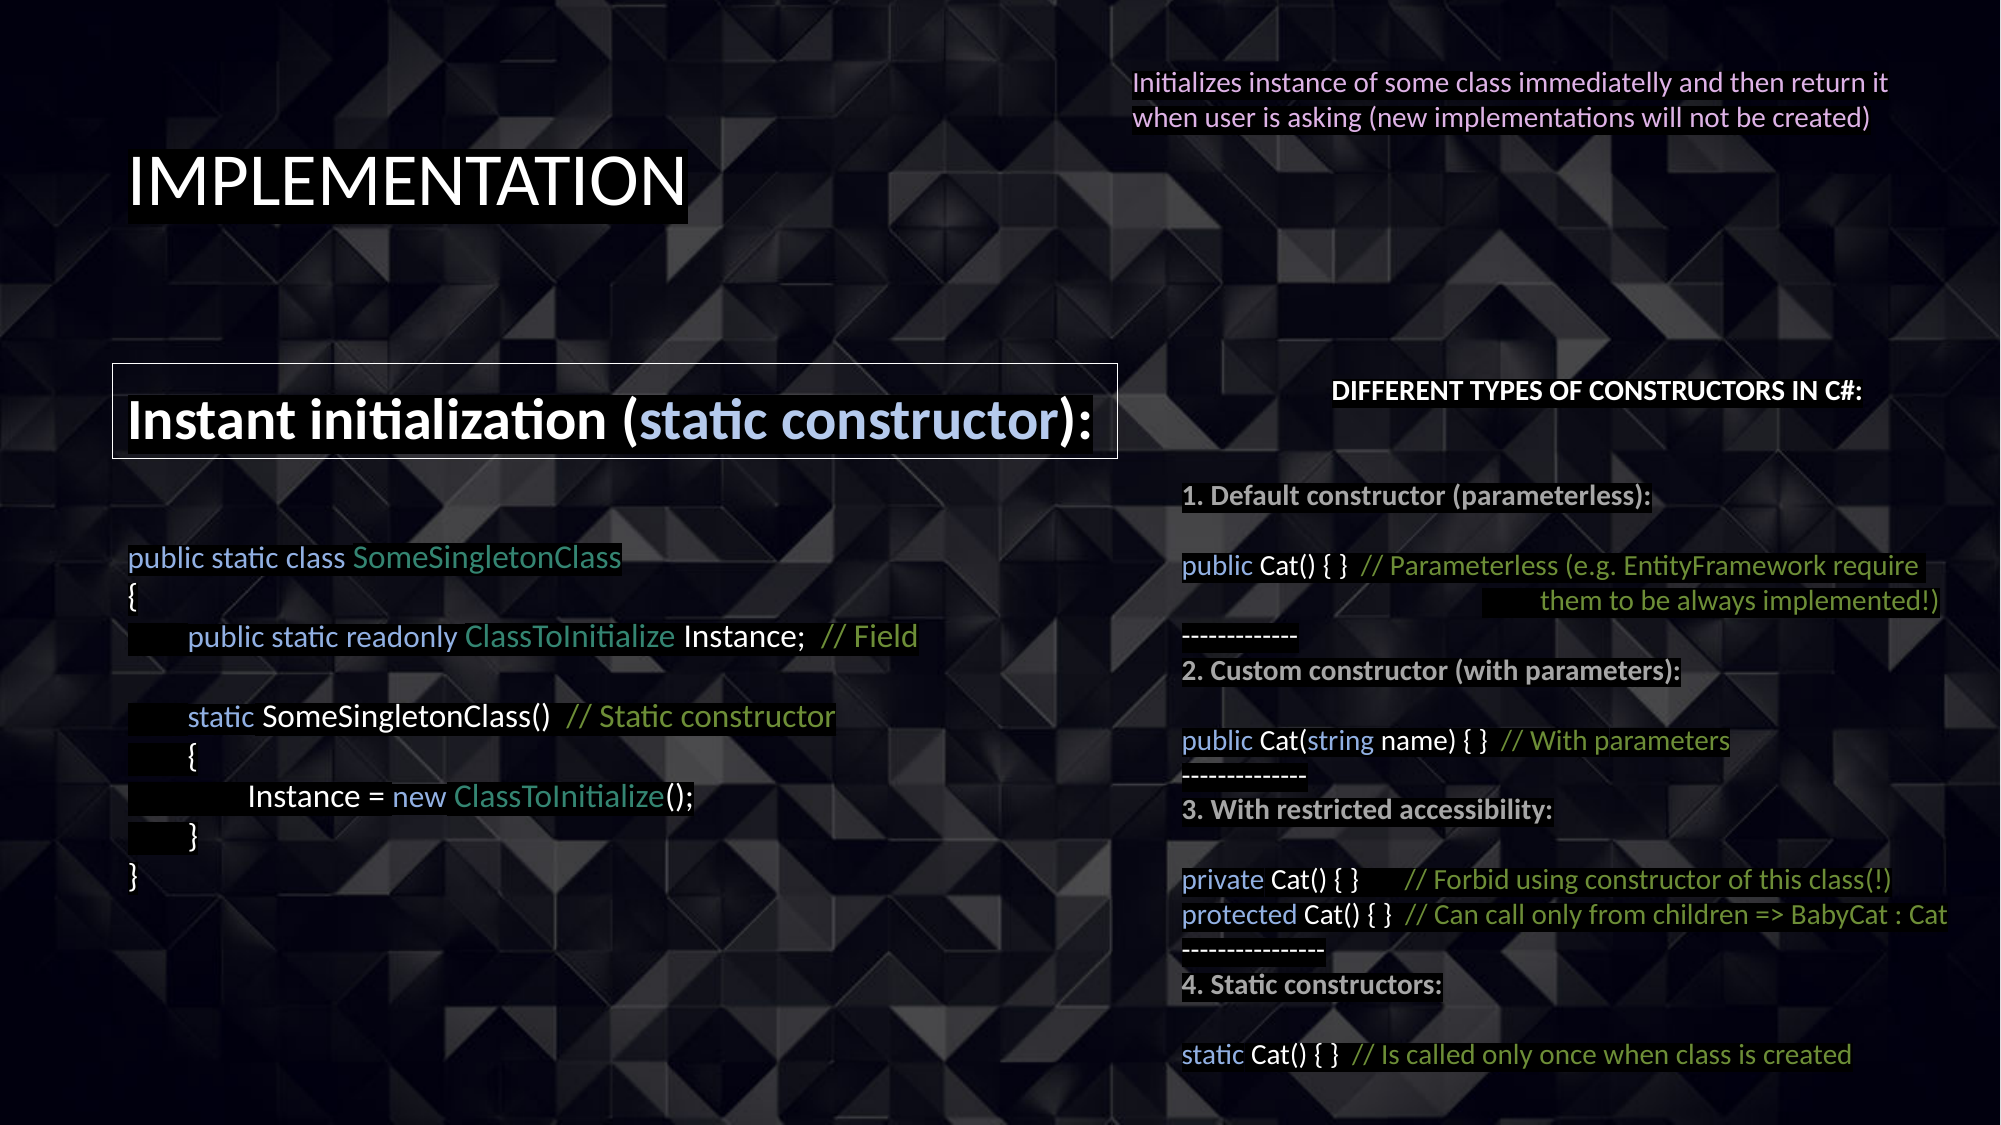

# Implementation
Initializes instance of some class immediatelly and then return it
when user is asking (new implementations will not be created)
Instant initialization (static constructor):
	DIFFERENT TYPES OF CONSTRUCTORS IN C#:

1. Default constructor (parameterless):
public Cat() { }  // Parameterless (e.g. EntityFramework require 			         them to be always implemented!)
-------------
2. Custom constructor (with parameters):
public Cat(string name) { }  // With parameters
--------------
3. With restricted accessibility:
private Cat() { }       // Forbid using constructor of this class(!)
protected Cat() { }  // Can call only from children => BabyCat : Cat
----------------
4. Static constructors:
static Cat() { }  // Is called only once when class is created
public static class SomeSingletonClass
{
        public static readonly ClassToInitialize Instance;  // Field

        static SomeSingletonClass()  // Static constructor
        {
                Instance = new ClassToInitialize();
        }
}